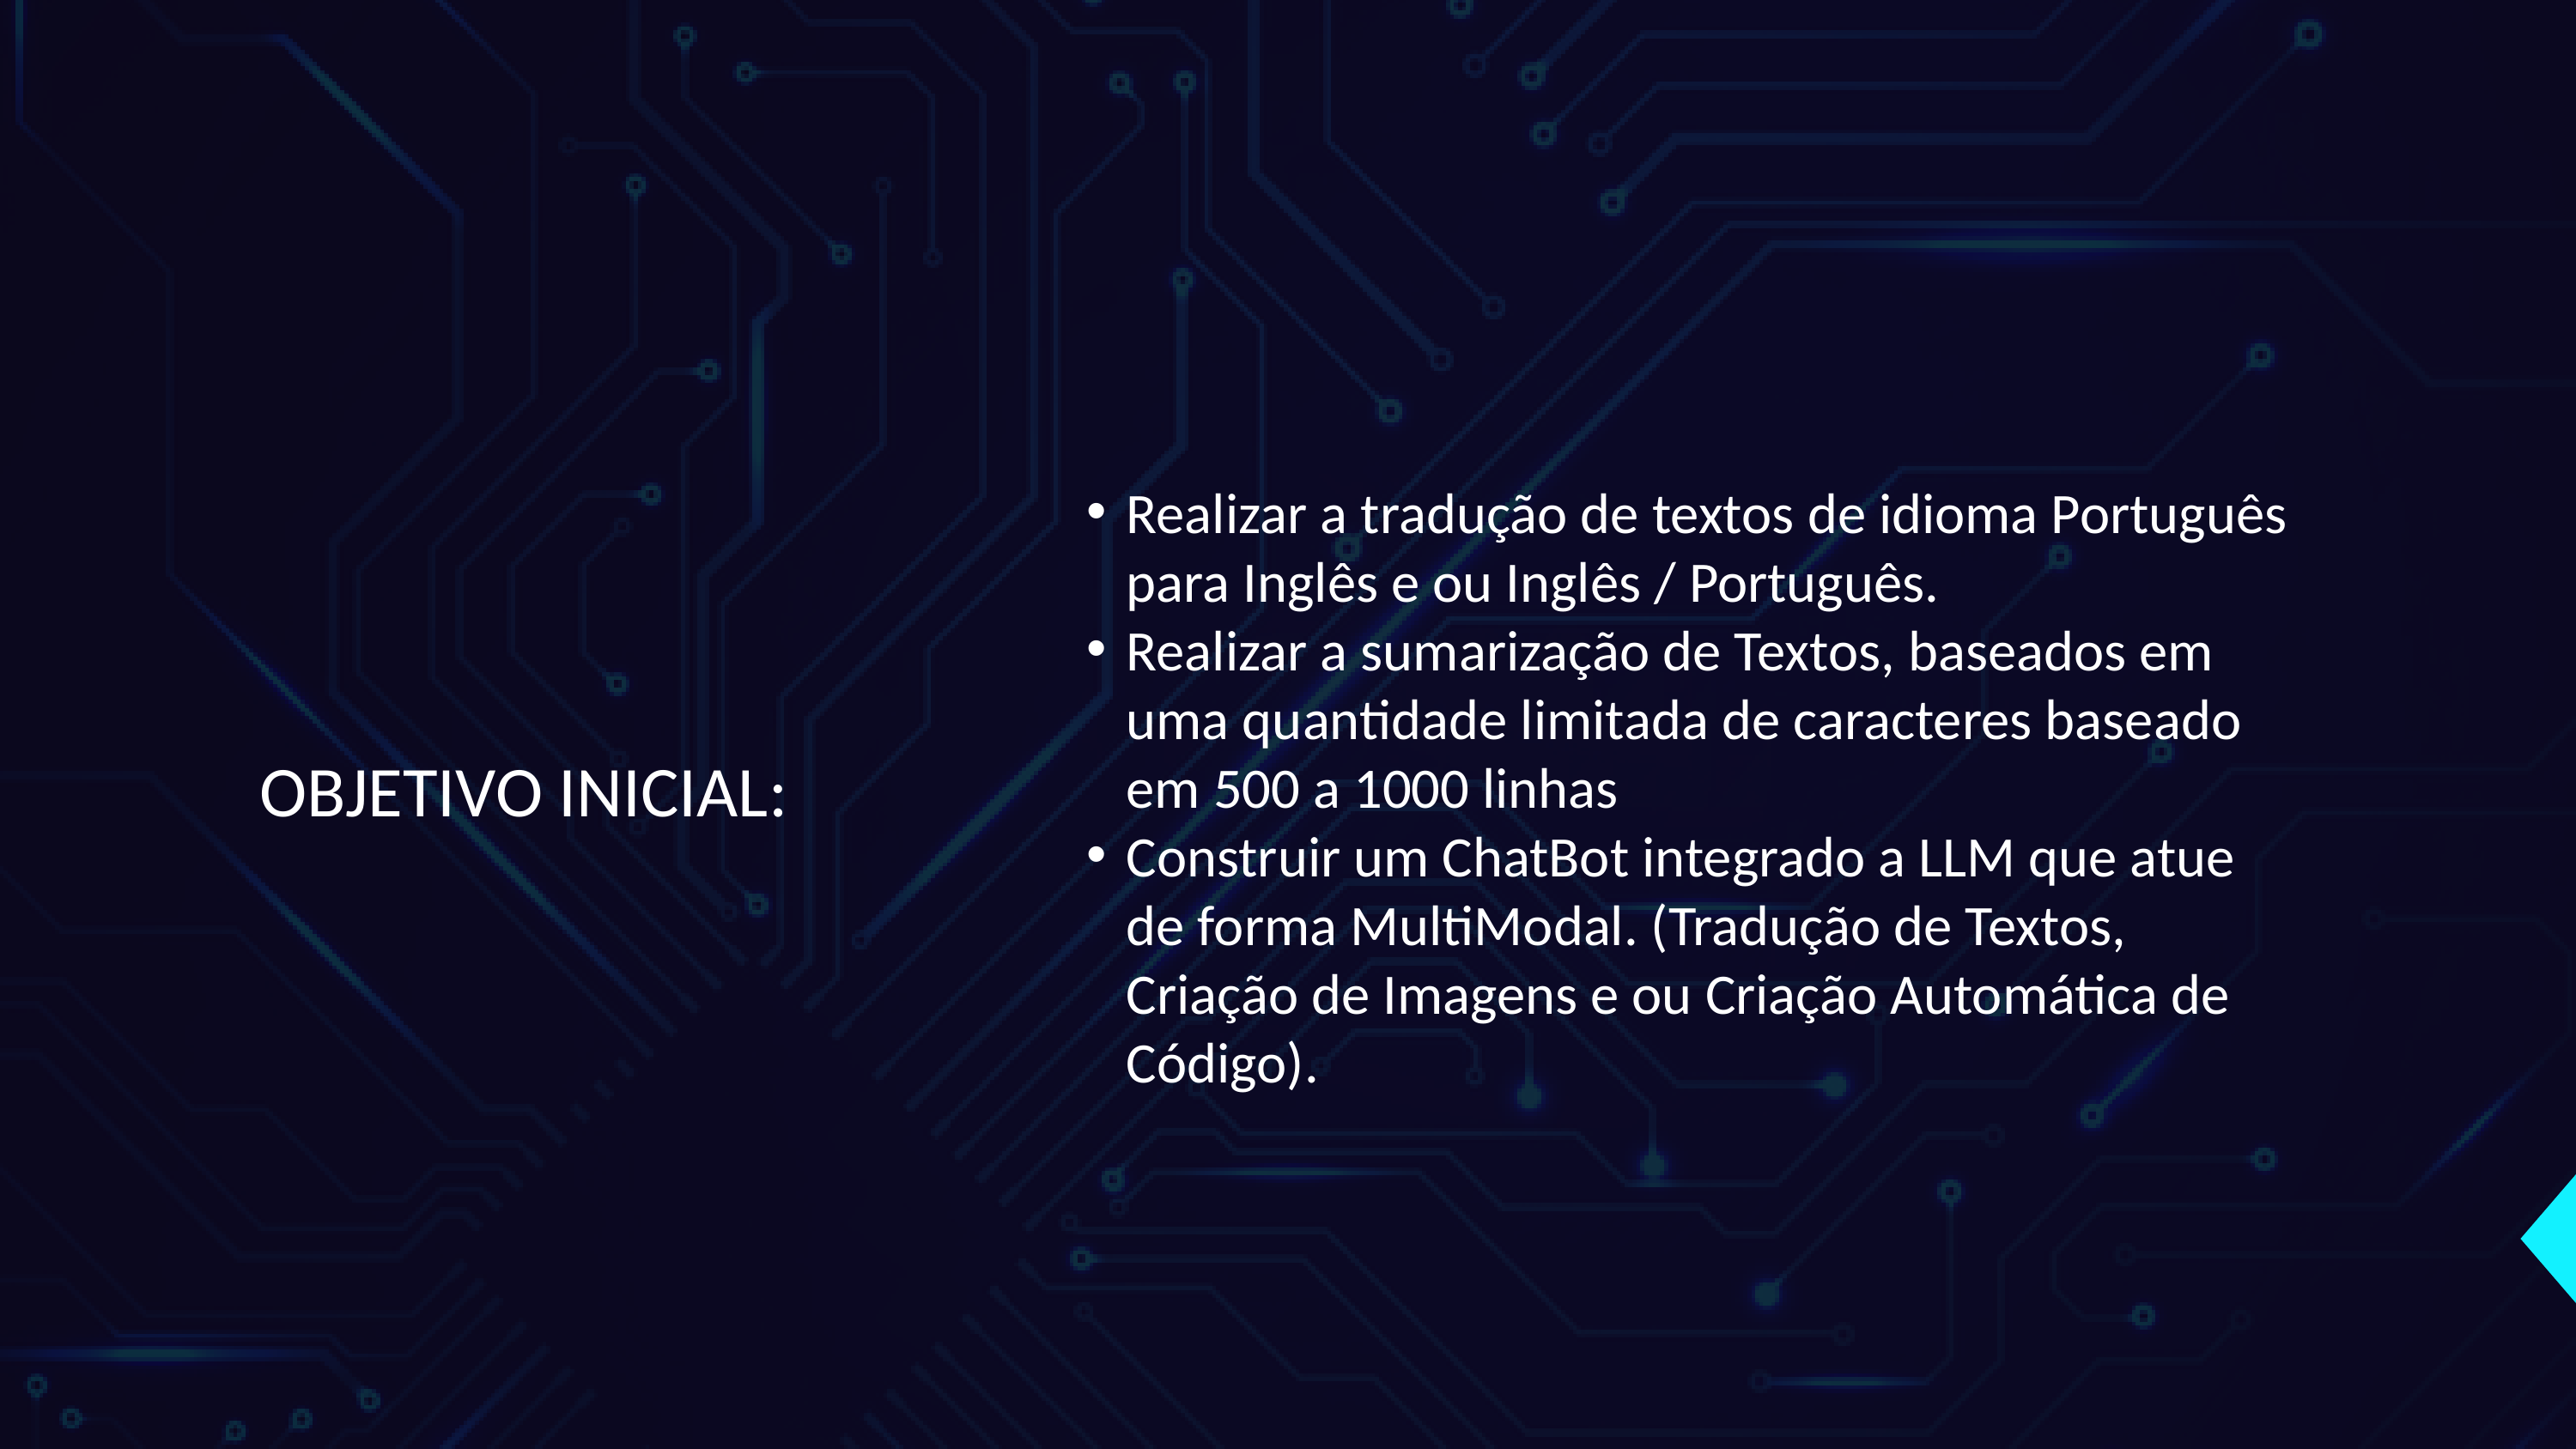

Realizar a tradução de textos de idioma Português para Inglês e ou Inglês / Português.
Realizar a sumarização de Textos, baseados em uma quantidade limitada de caracteres baseado em 500 a 1000 linhas
Construir um ChatBot integrado a LLM que atue de forma MultiModal. (Tradução de Textos, Criação de Imagens e ou Criação Automática de Código).
OBJETIVO INICIAL: